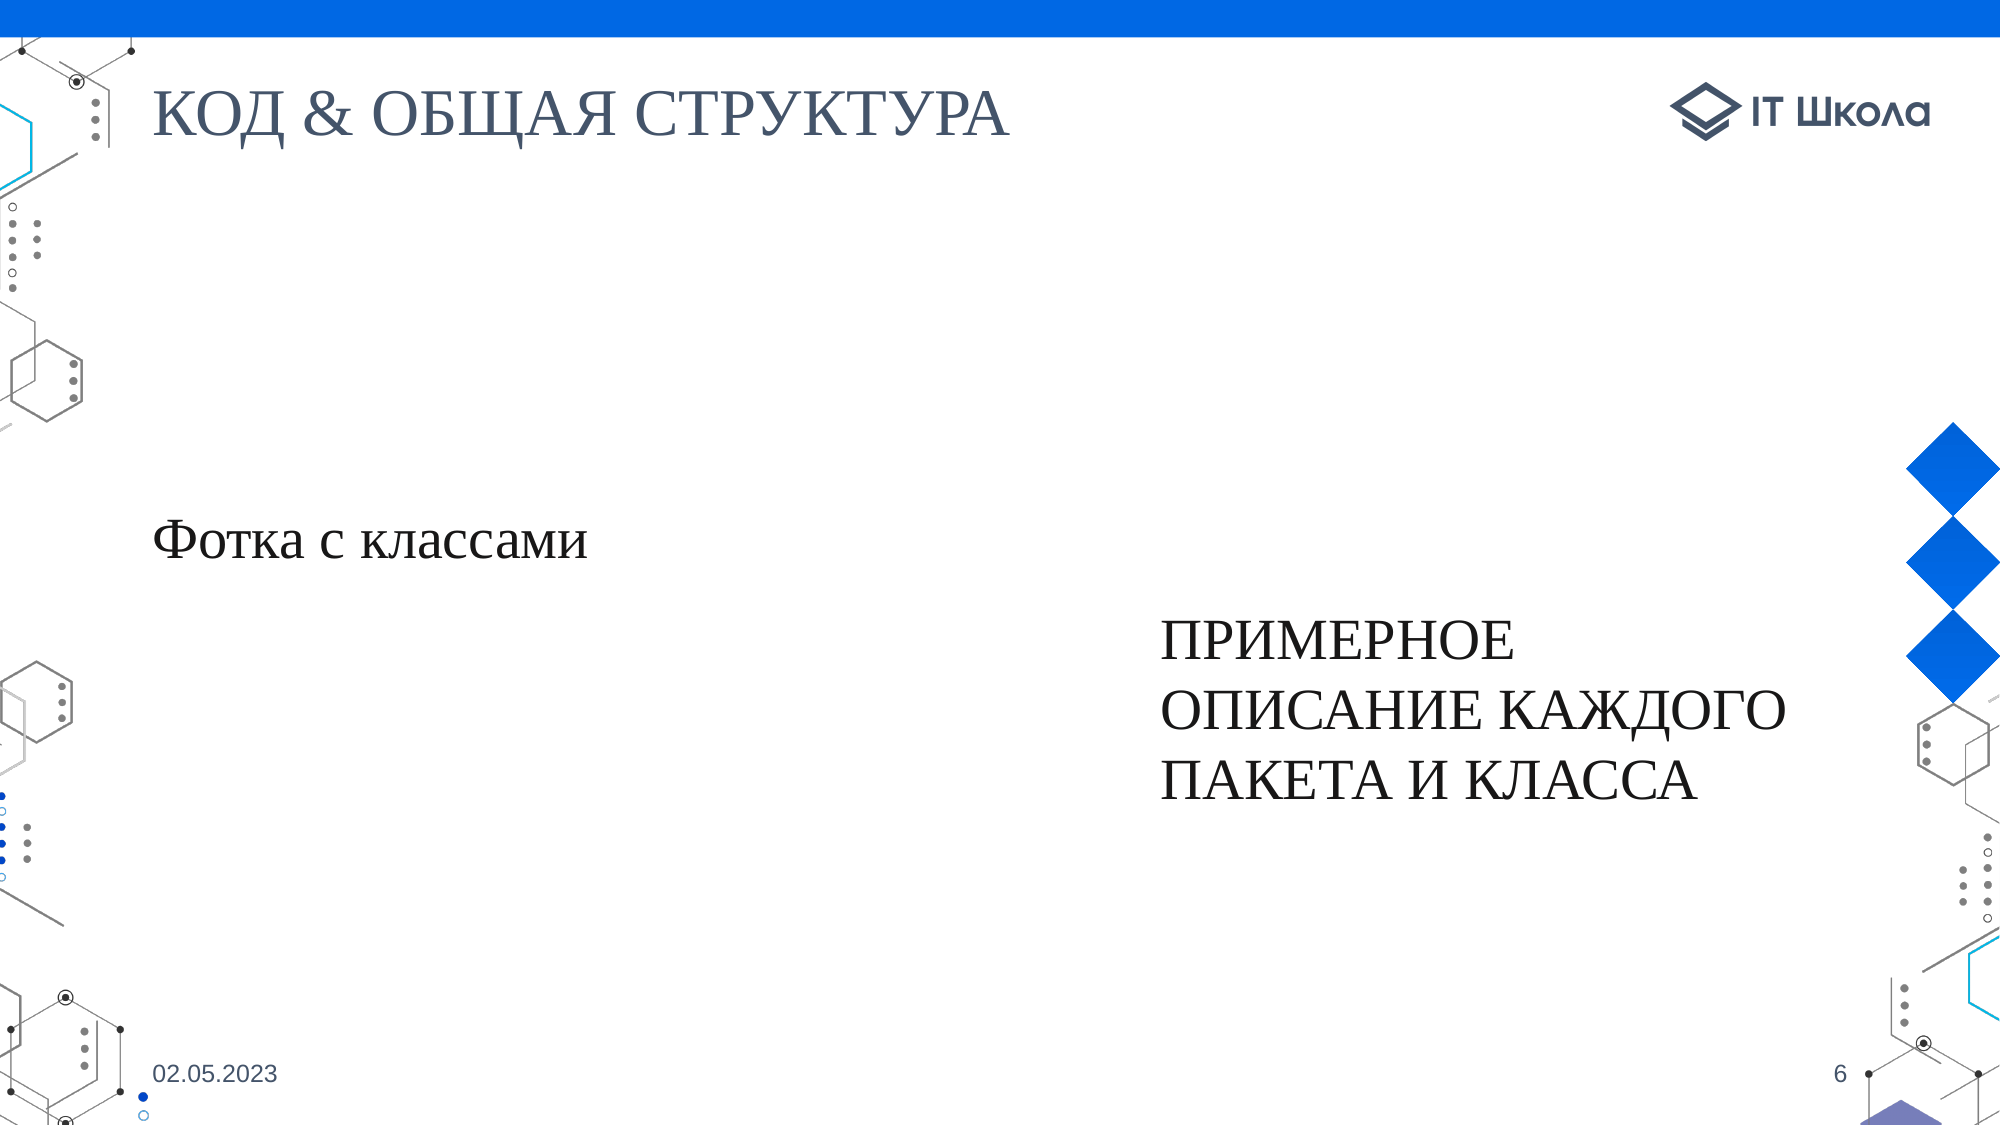

# КОД & ОБЩАЯ СТРУКТУРА
Фотка с классами
ПРИМЕРНОЕ ОПИСАНИЕ КАЖДОГО ПАКЕТА И КЛАССА
02.05.2023
6